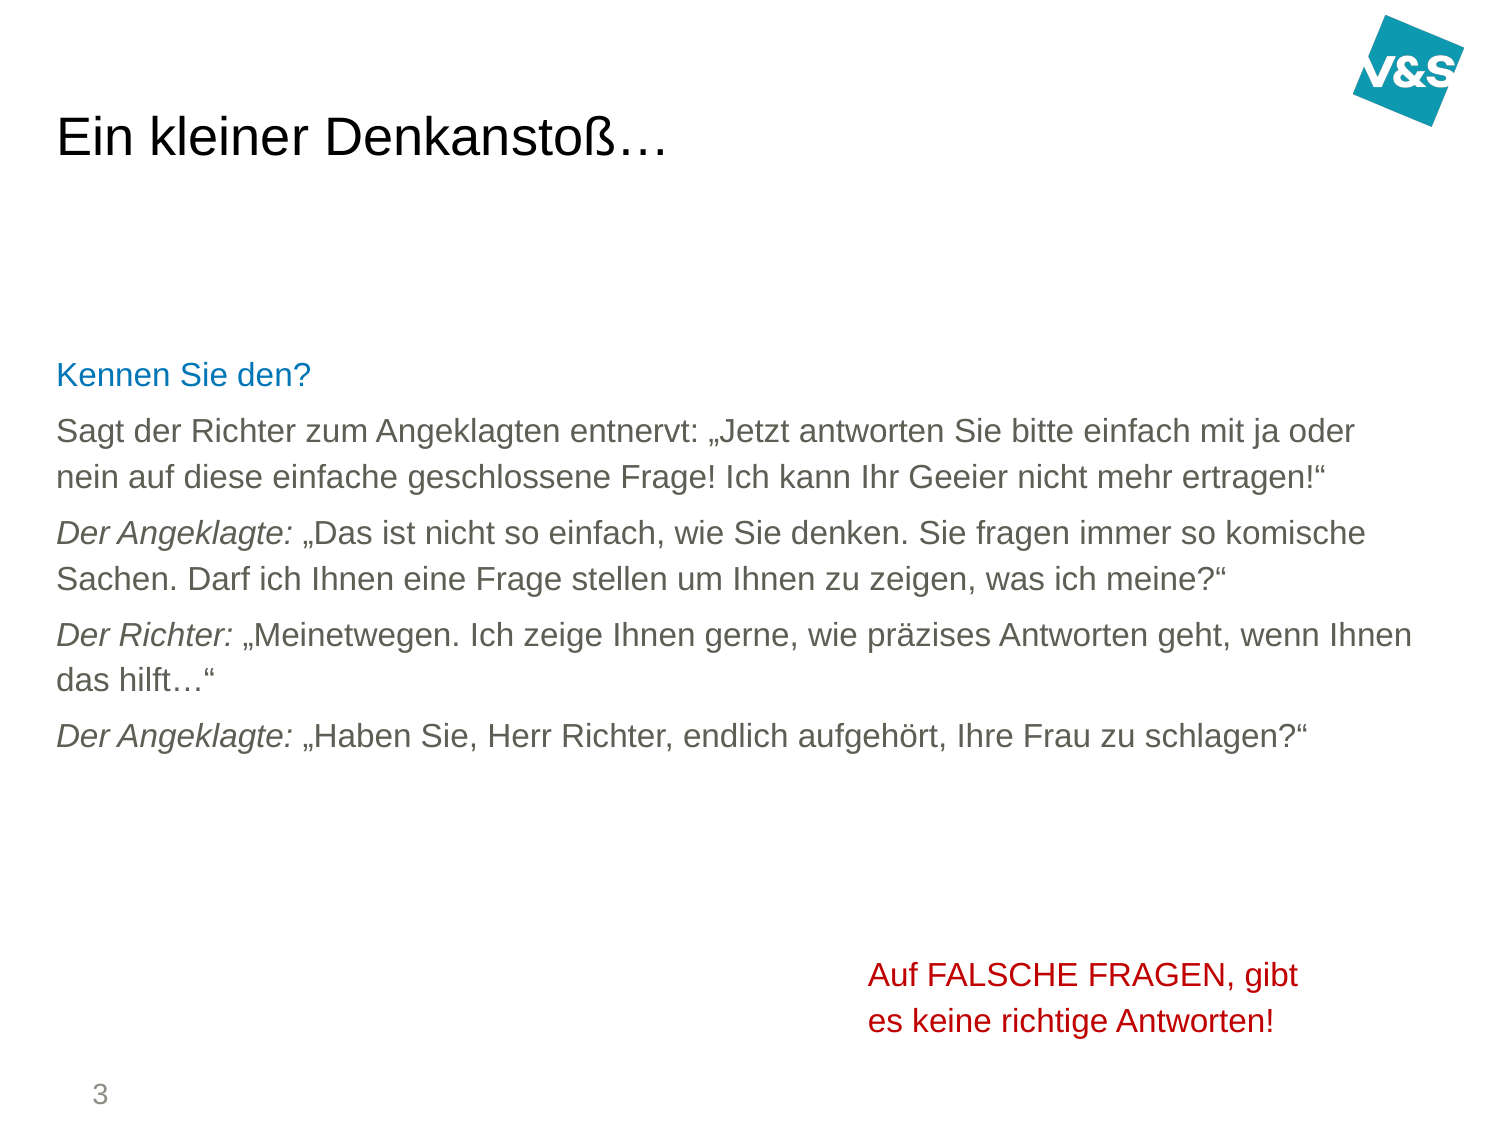

# Ein kleiner Denkanstoß…
Kennen Sie den?
Sagt der Richter zum Angeklagten entnervt: „Jetzt antworten Sie bitte einfach mit ja oder nein auf diese einfache geschlossene Frage! Ich kann Ihr Geeier nicht mehr ertragen!“
Der Angeklagte: „Das ist nicht so einfach, wie Sie denken. Sie fragen immer so komische Sachen. Darf ich Ihnen eine Frage stellen um Ihnen zu zeigen, was ich meine?“
Der Richter: „Meinetwegen. Ich zeige Ihnen gerne, wie präzises Antworten geht, wenn Ihnen das hilft…“
Der Angeklagte: „Haben Sie, Herr Richter, endlich aufgehört, Ihre Frau zu schlagen?“
Auf FALSCHE FRAGEN, gibt
es keine richtige Antworten!